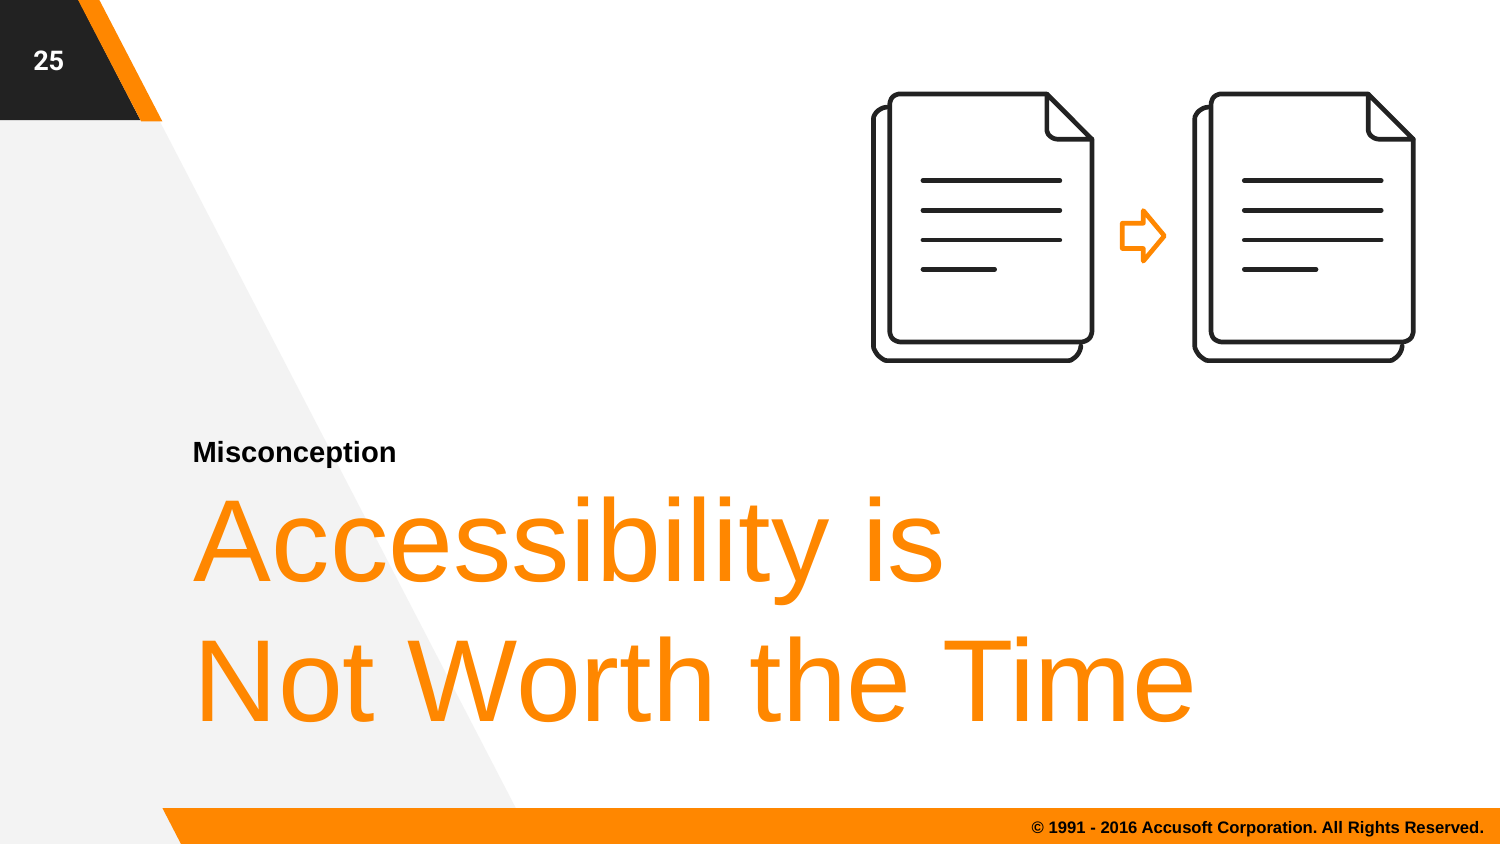

25

Misconception
Accessibility is
Not Worth the Time